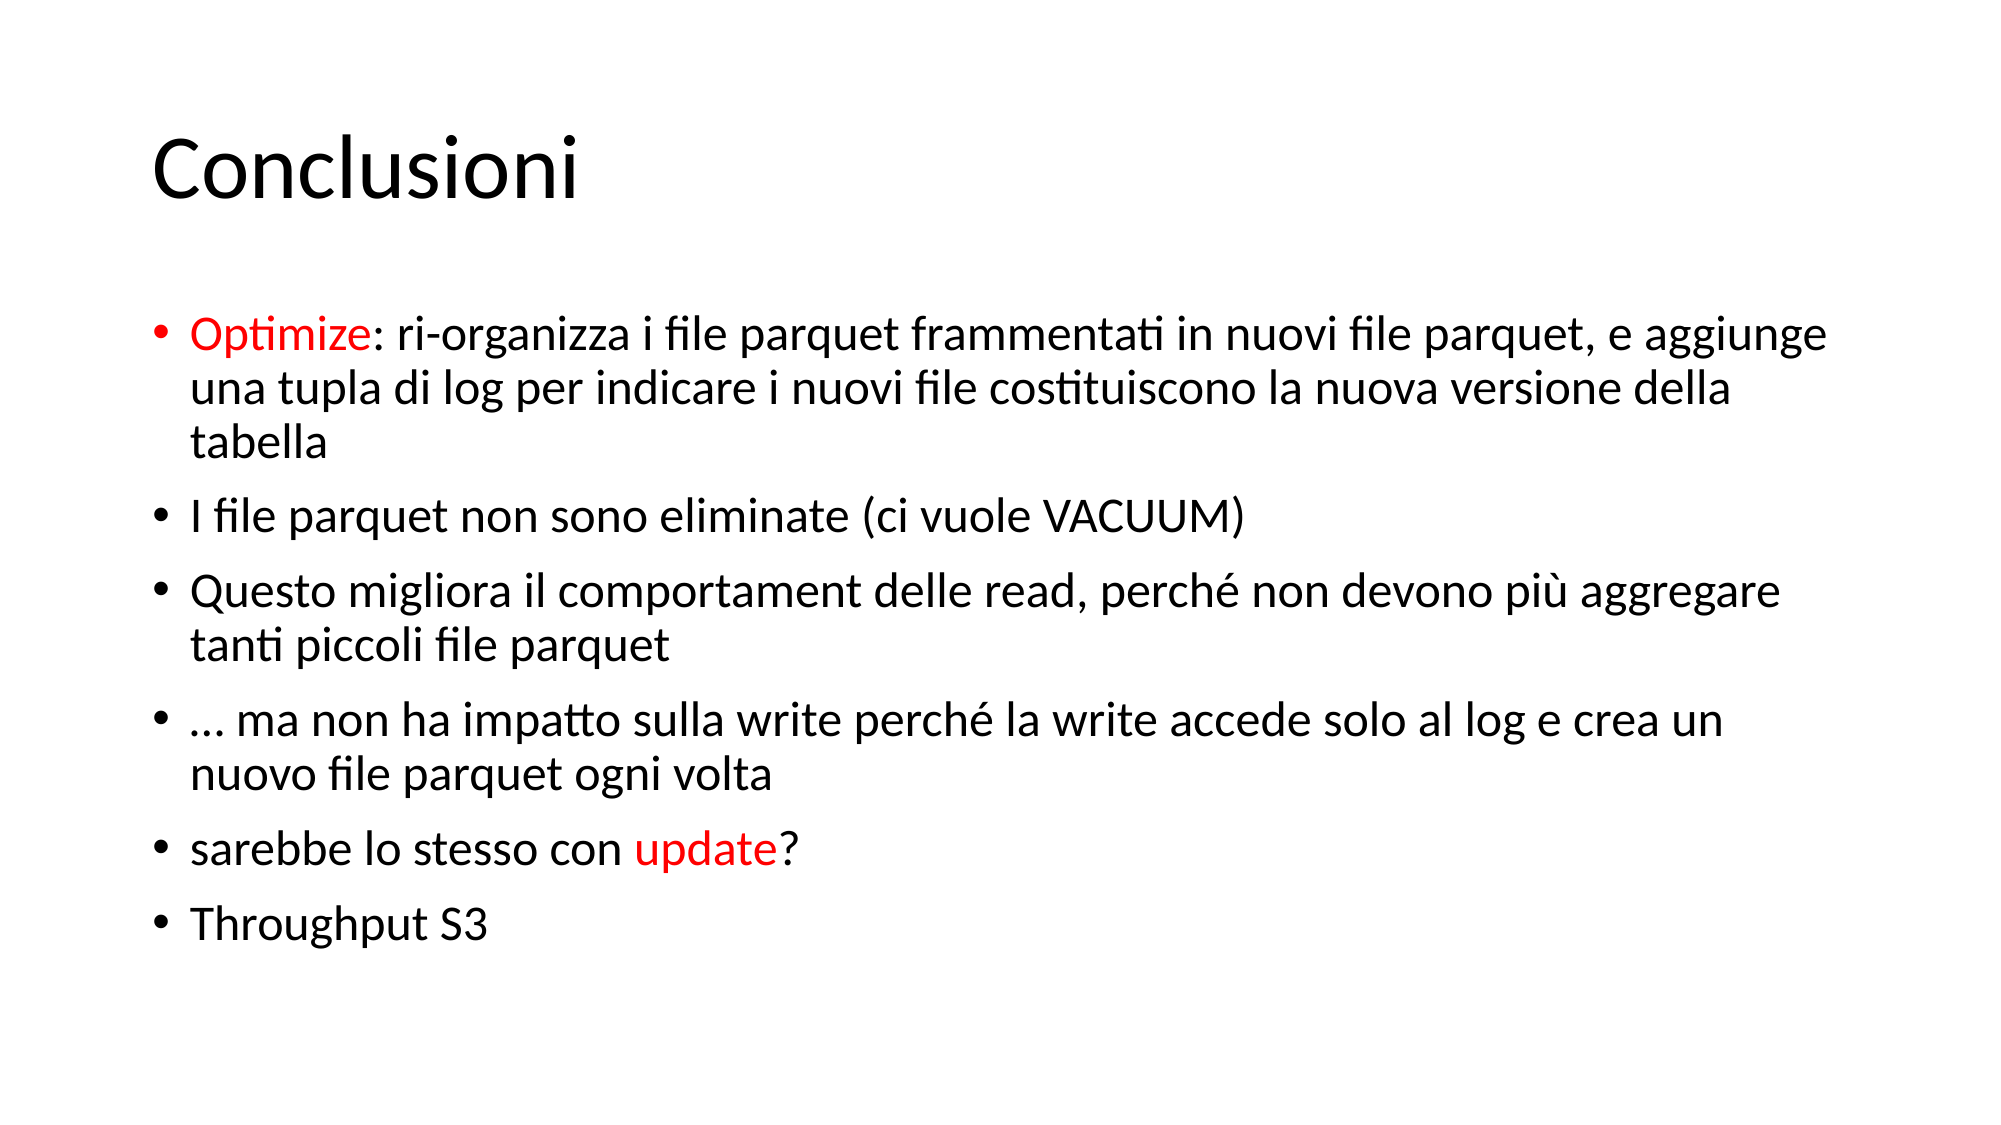

# Conclusioni
Optimize: ri-organizza i file parquet frammentati in nuovi file parquet, e aggiunge una tupla di log per indicare i nuovi file costituiscono la nuova versione della tabella
I file parquet non sono eliminate (ci vuole VACUUM)
Questo migliora il comportament delle read, perché non devono più aggregare tanti piccoli file parquet
… ma non ha impatto sulla write perché la write accede solo al log e crea un nuovo file parquet ogni volta
sarebbe lo stesso con update?
Throughput S3